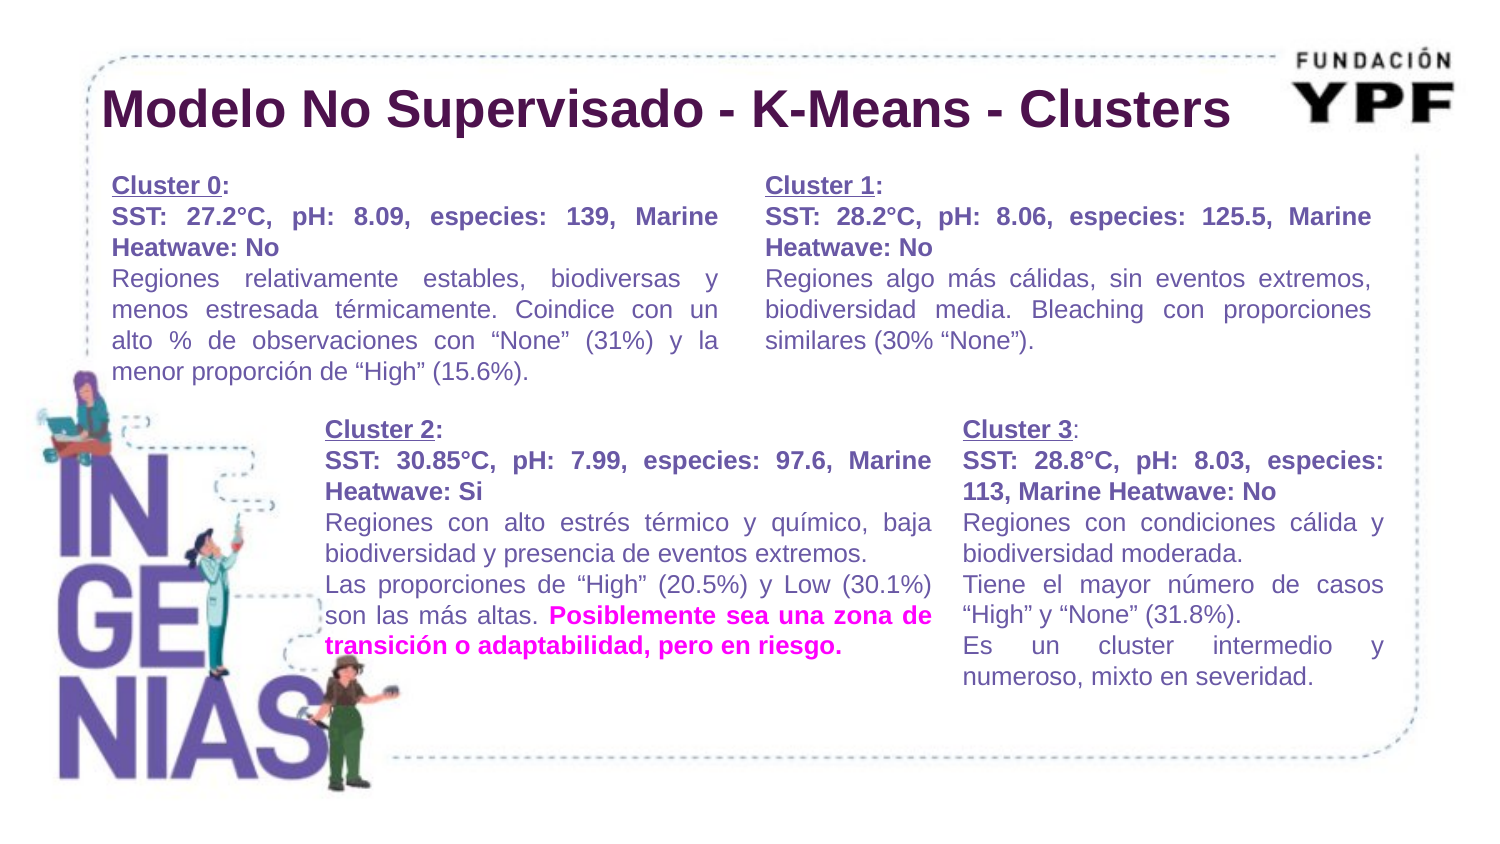

# Modelo No Supervisado - K-Means - Clusters
Cluster 0:
SST: 27.2°C, pH: 8.09, especies: 139, Marine Heatwave: No
Regiones relativamente estables, biodiversas y menos estresada térmicamente. Coindice con un alto % de observaciones con “None” (31%) y la menor proporción de “High” (15.6%).
Cluster 1:
SST: 28.2°C, pH: 8.06, especies: 125.5, Marine Heatwave: No
Regiones algo más cálidas, sin eventos extremos, biodiversidad media. Bleaching con proporciones similares (30% “None”).
Cluster 2:
SST: 30.85°C, pH: 7.99, especies: 97.6, Marine Heatwave: Si
Regiones con alto estrés térmico y químico, baja biodiversidad y presencia de eventos extremos.
Las proporciones de “High” (20.5%) y Low (30.1%) son las más altas. Posiblemente sea una zona de transición o adaptabilidad, pero en riesgo.
Cluster 3:
SST: 28.8°C, pH: 8.03, especies: 113, Marine Heatwave: No
Regiones con condiciones cálida y biodiversidad moderada.
Tiene el mayor número de casos “High” y “None” (31.8%).
Es un cluster intermedio y numeroso, mixto en severidad.